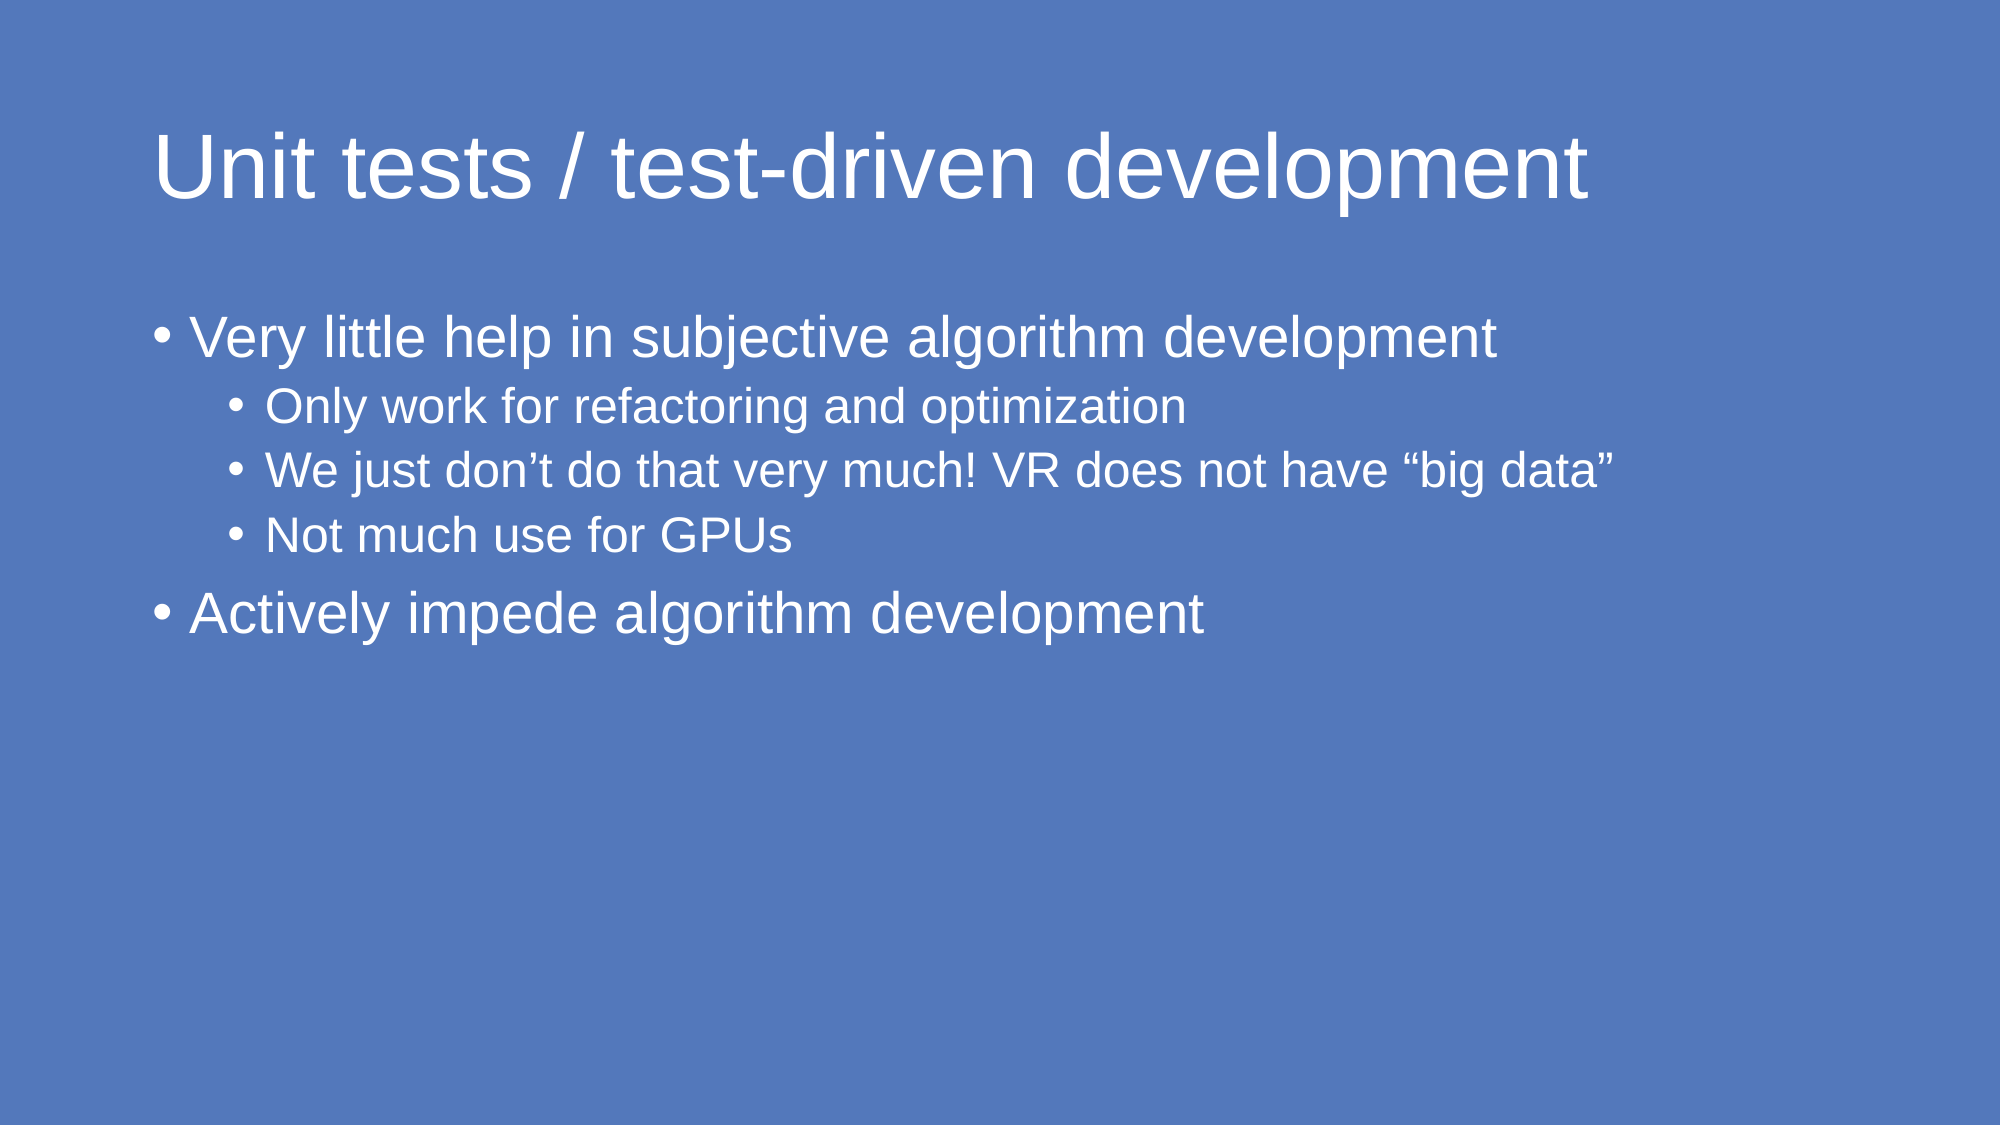

# Unit tests / test-driven development
Very little help in subjective algorithm development
Only work for refactoring and optimization
We just don’t do that very much! VR does not have “big data”
Not much use for GPUs
Actively impede algorithm development